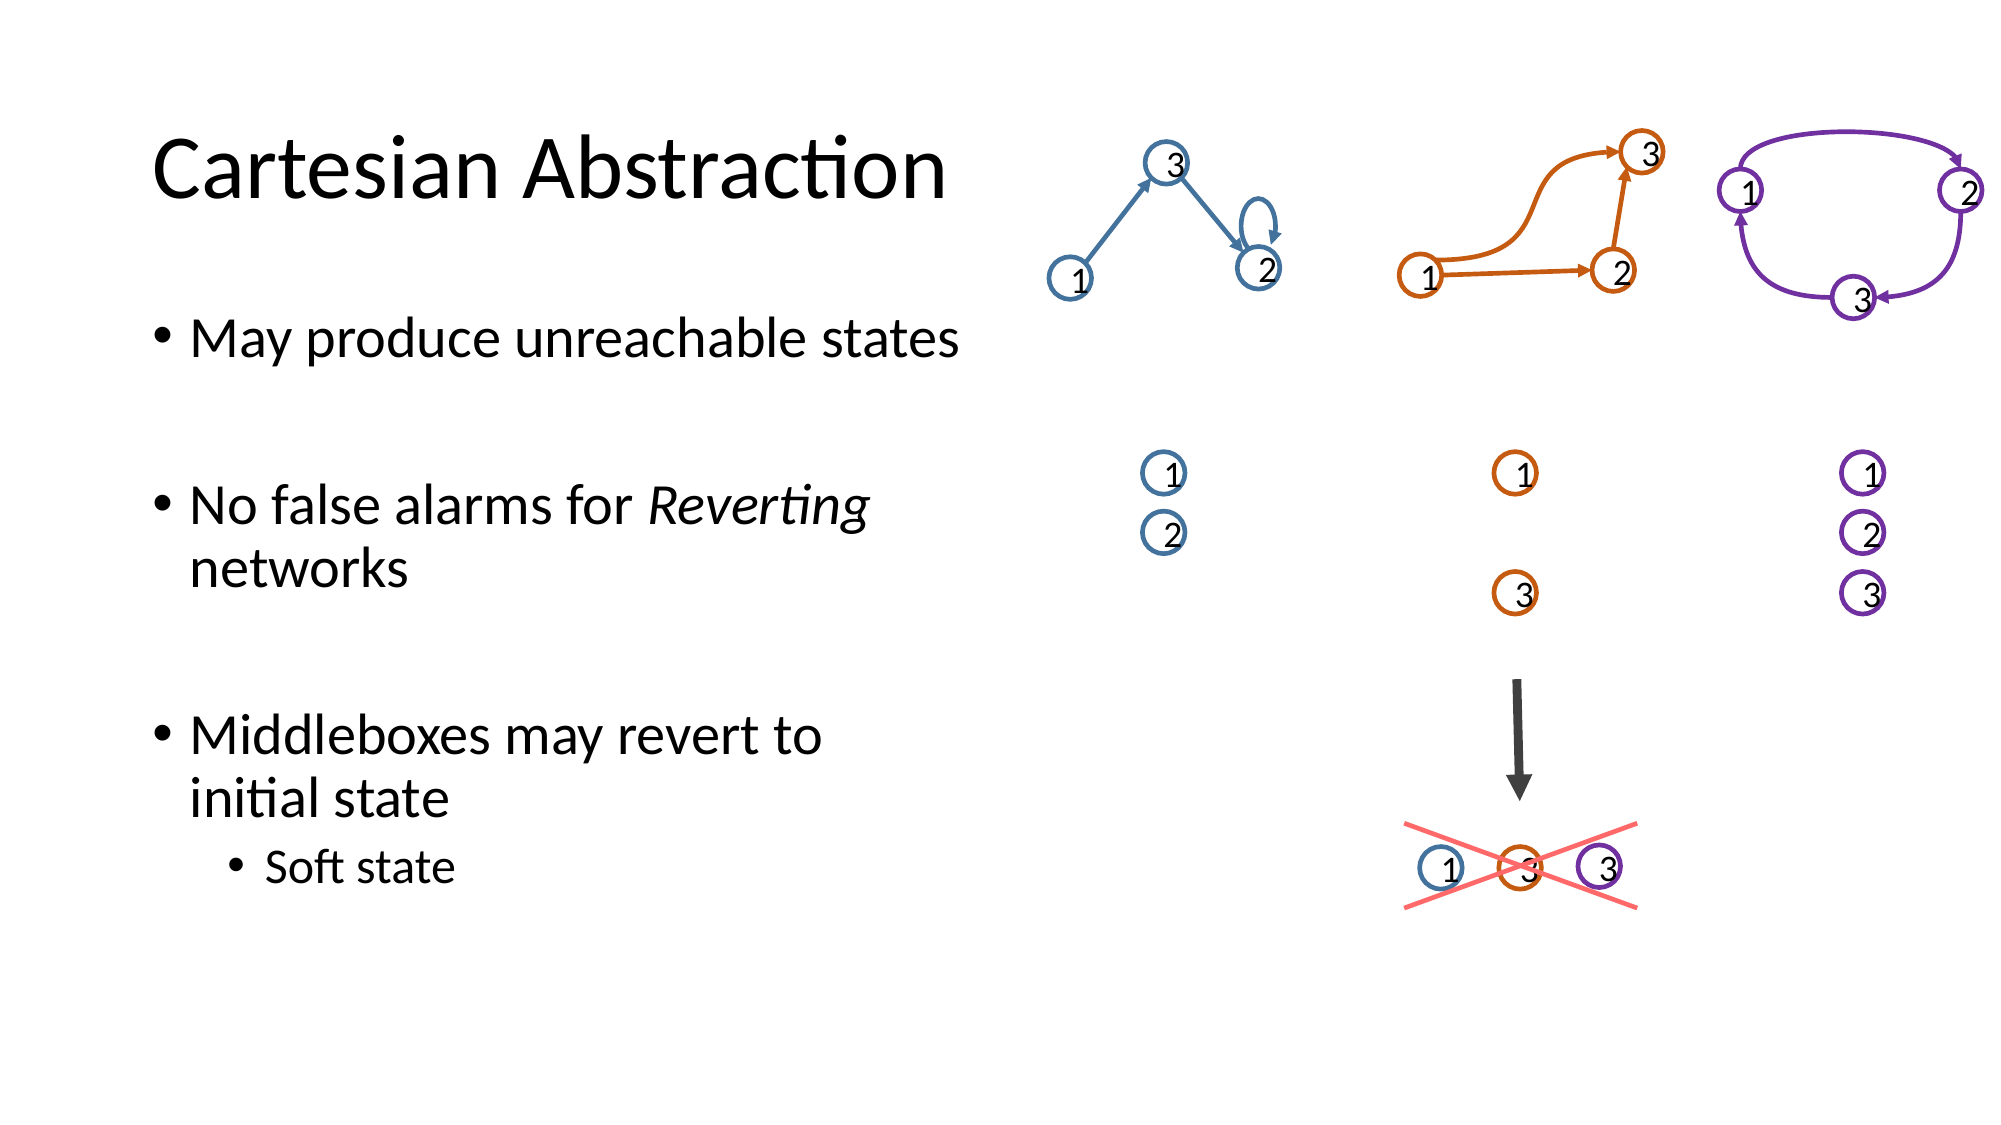

# Cartesian Abstraction
3
3
1
2

2
2
1
1
3
May produce unreachable states

No false alarms for Reverting
networks

Middleboxes may revert to
initial state
Soft state

1
1
1
2
2
3
3
3
1
3